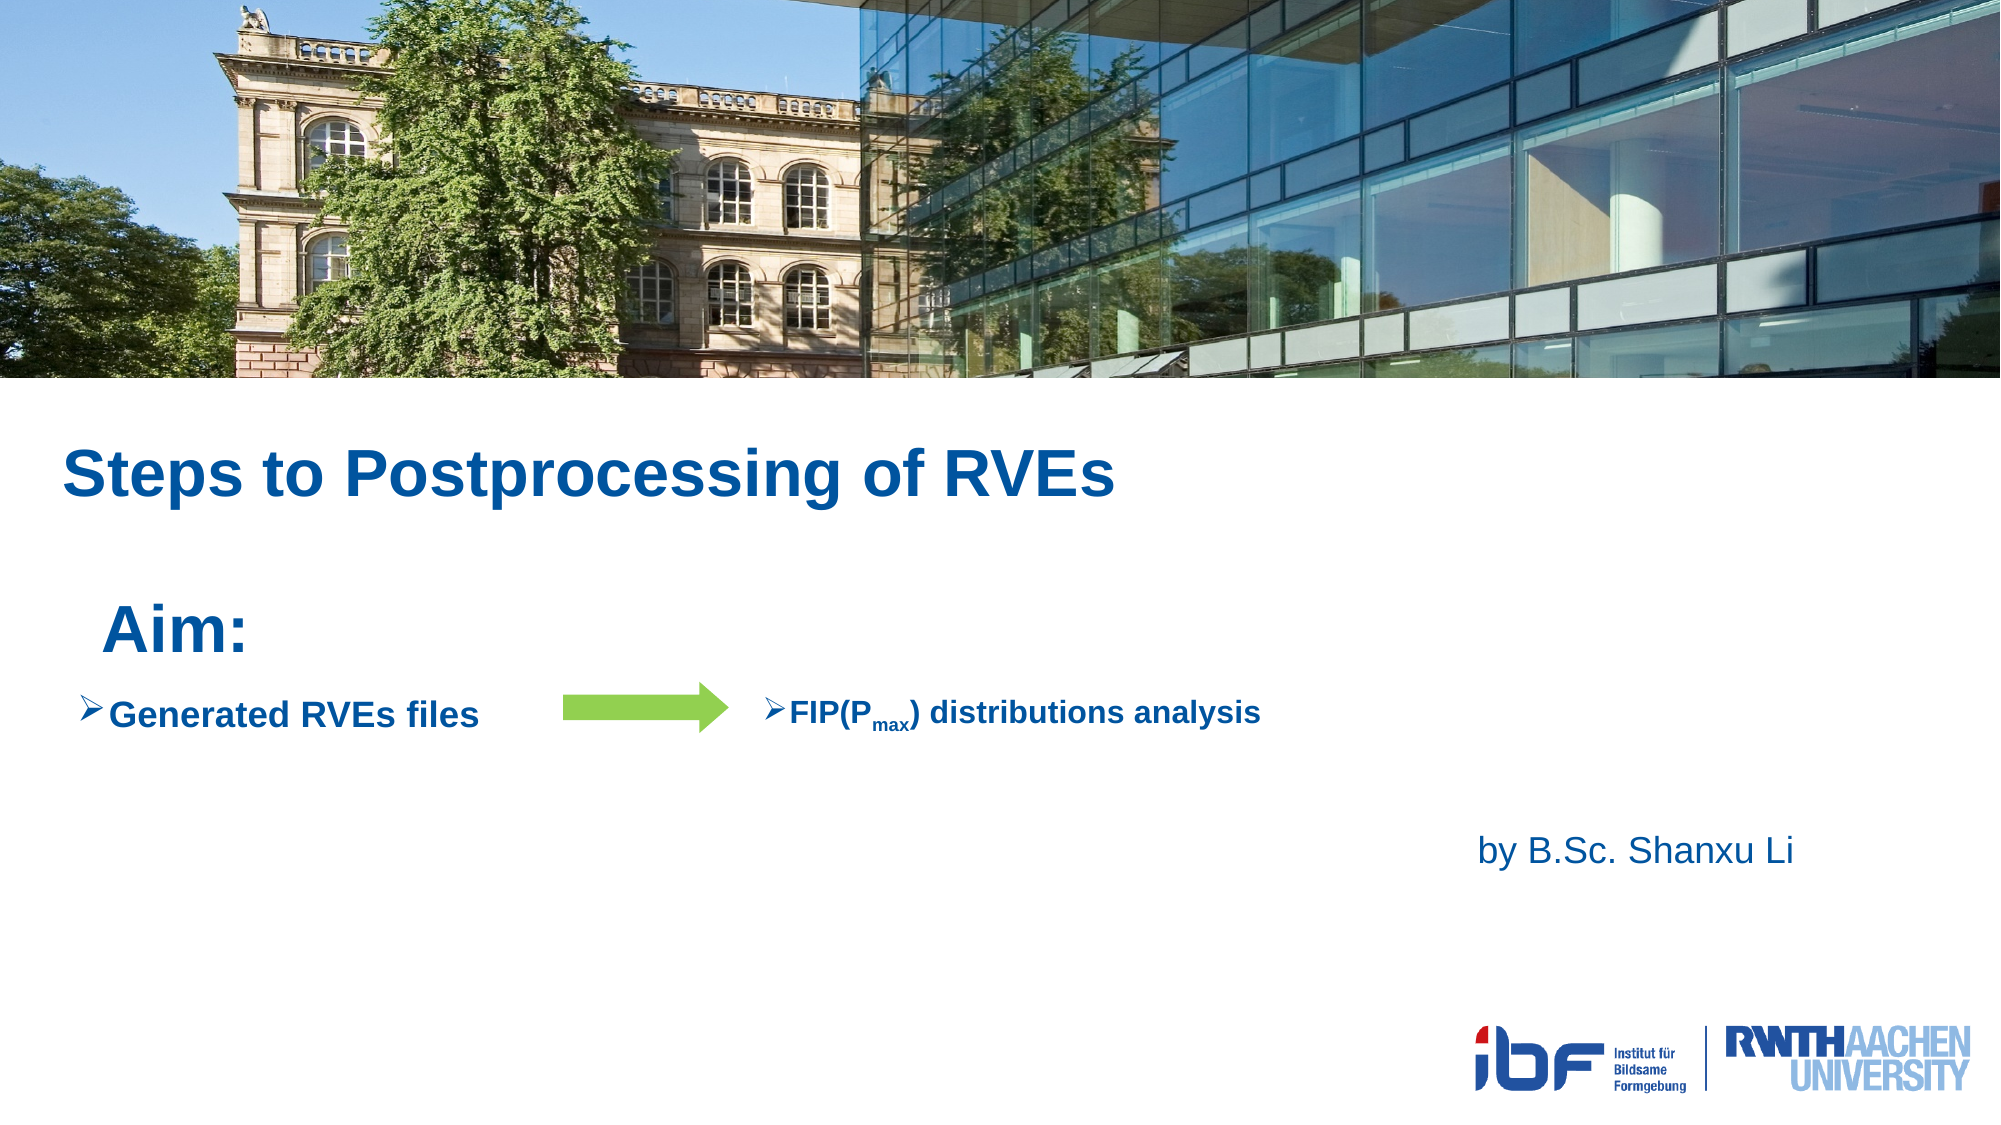

# Steps to Postprocessing of RVEs
Aim:
Generated RVEs files
FIP(Pmax) distributions analysis

by B.Sc. Shanxu Li
abc